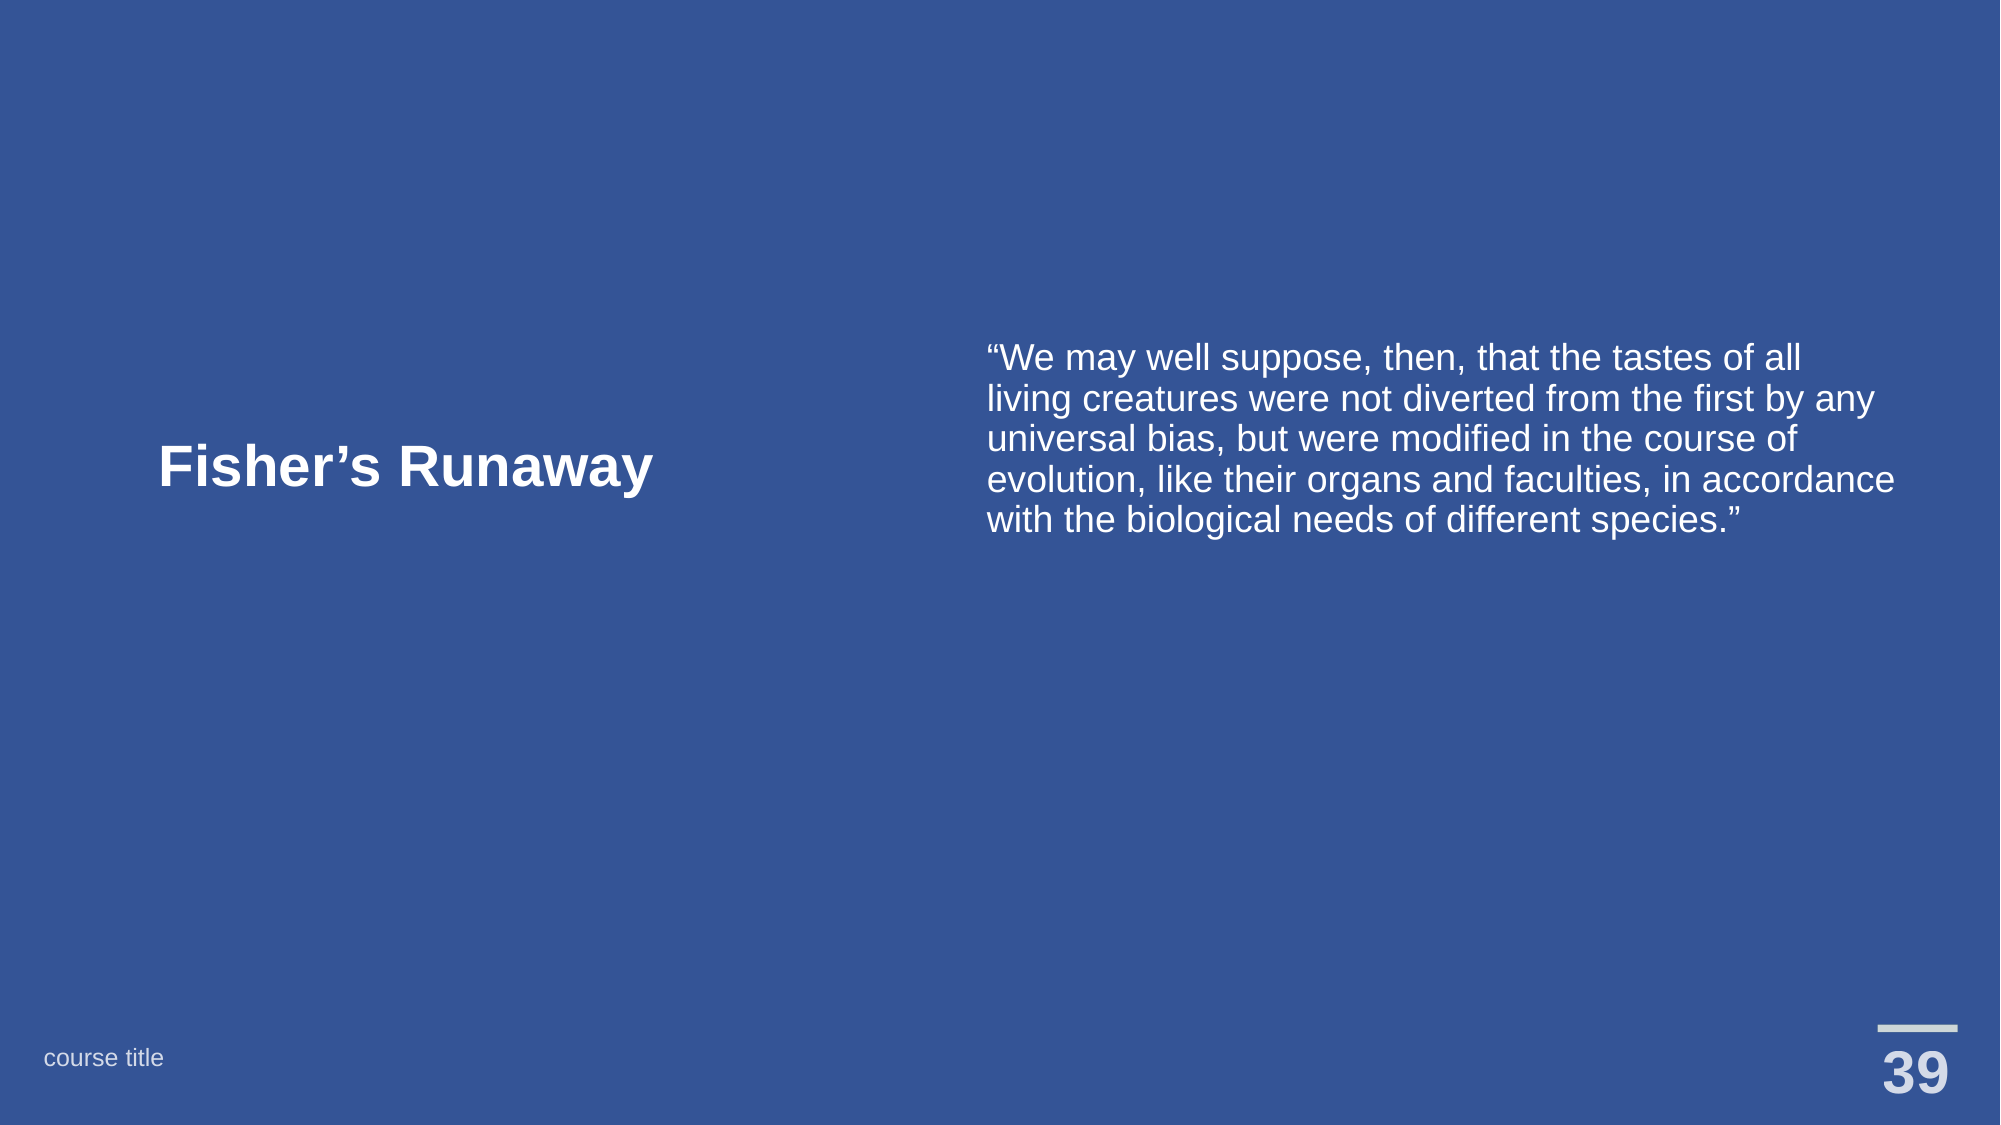

# Fisher’s Runaway
“We may well suppose, then, that the tastes of all
living creatures were not diverted from the first by any universal bias, but were modified in the course of evolution, like their organs and faculties, in accordance with the biological needs of different species.”
39
course title